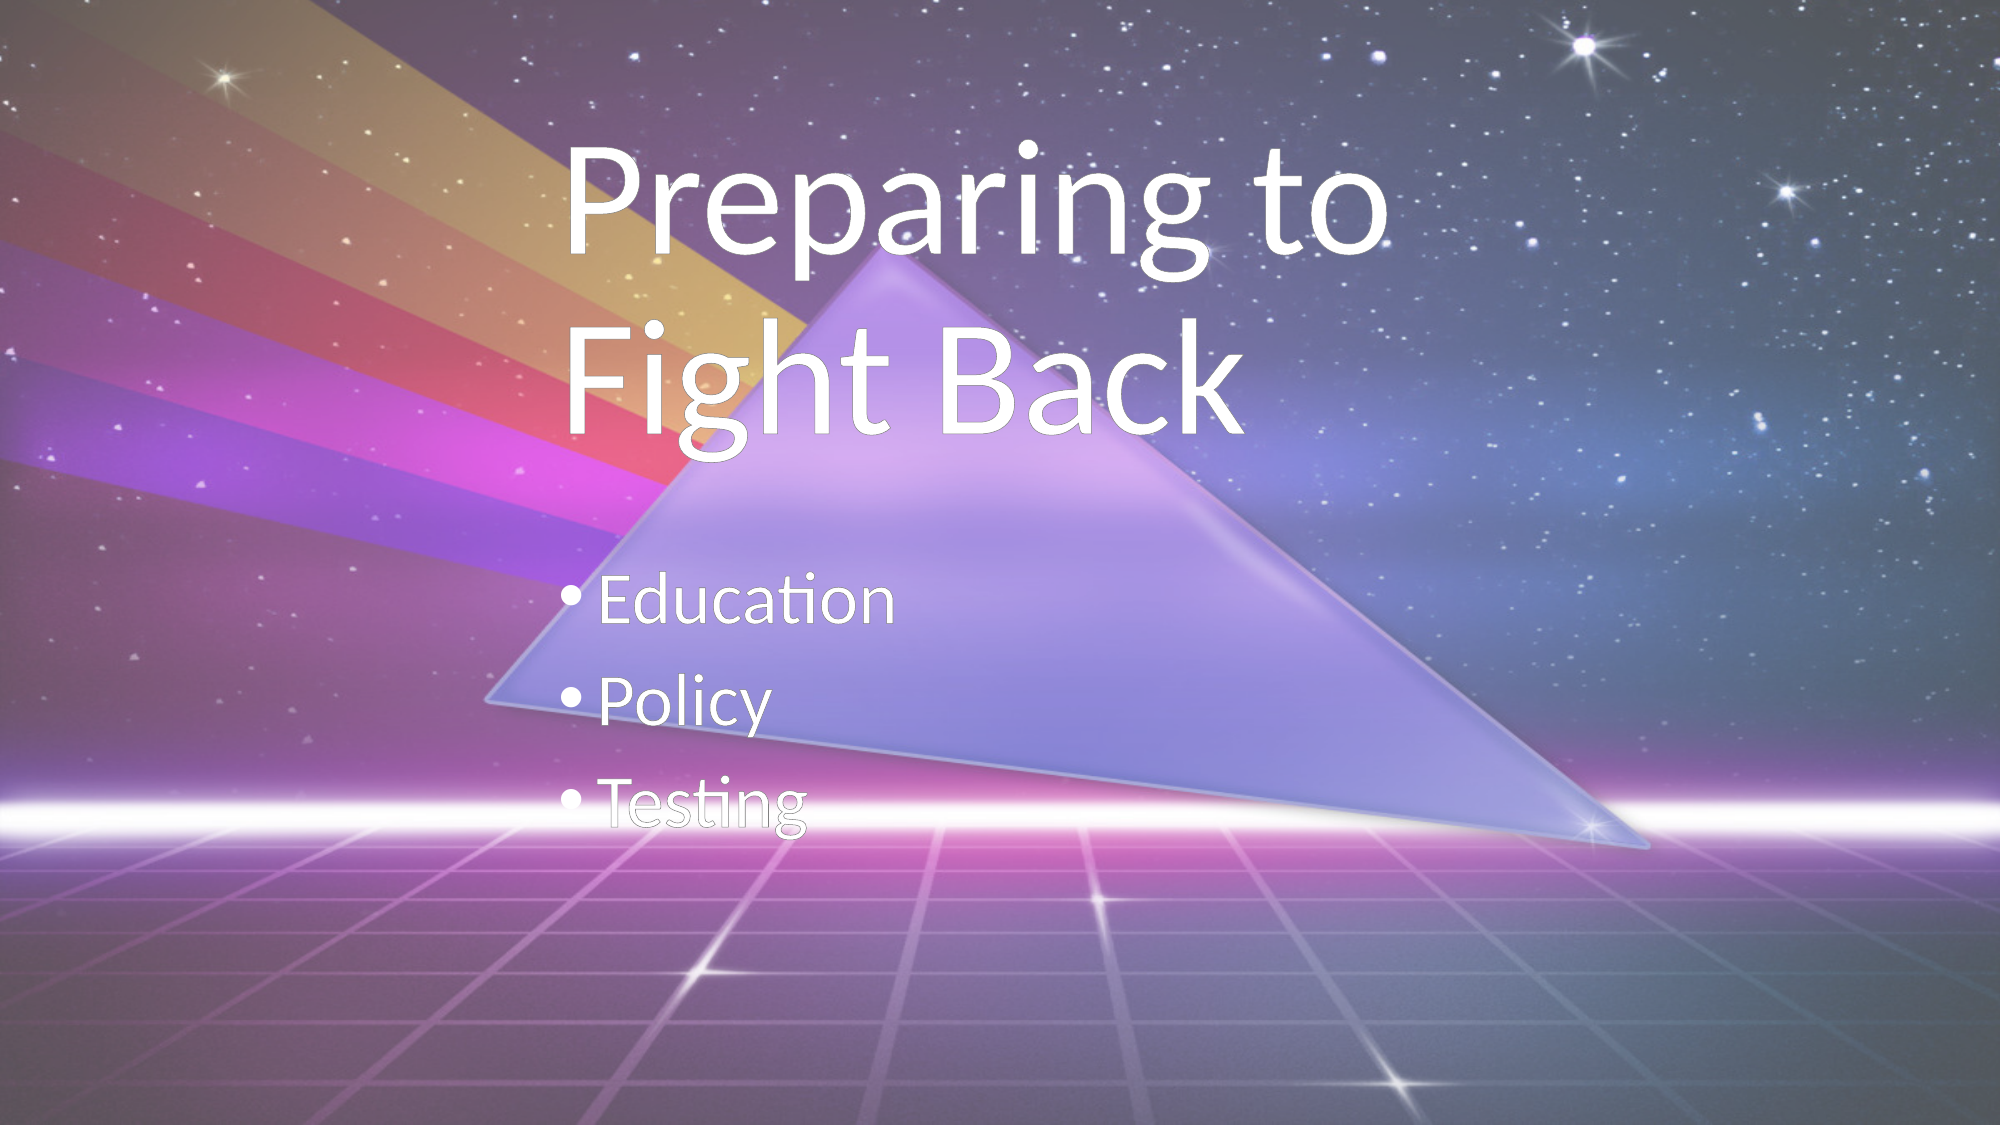

# Preparing to Fight Back
Education
Policy
Testing